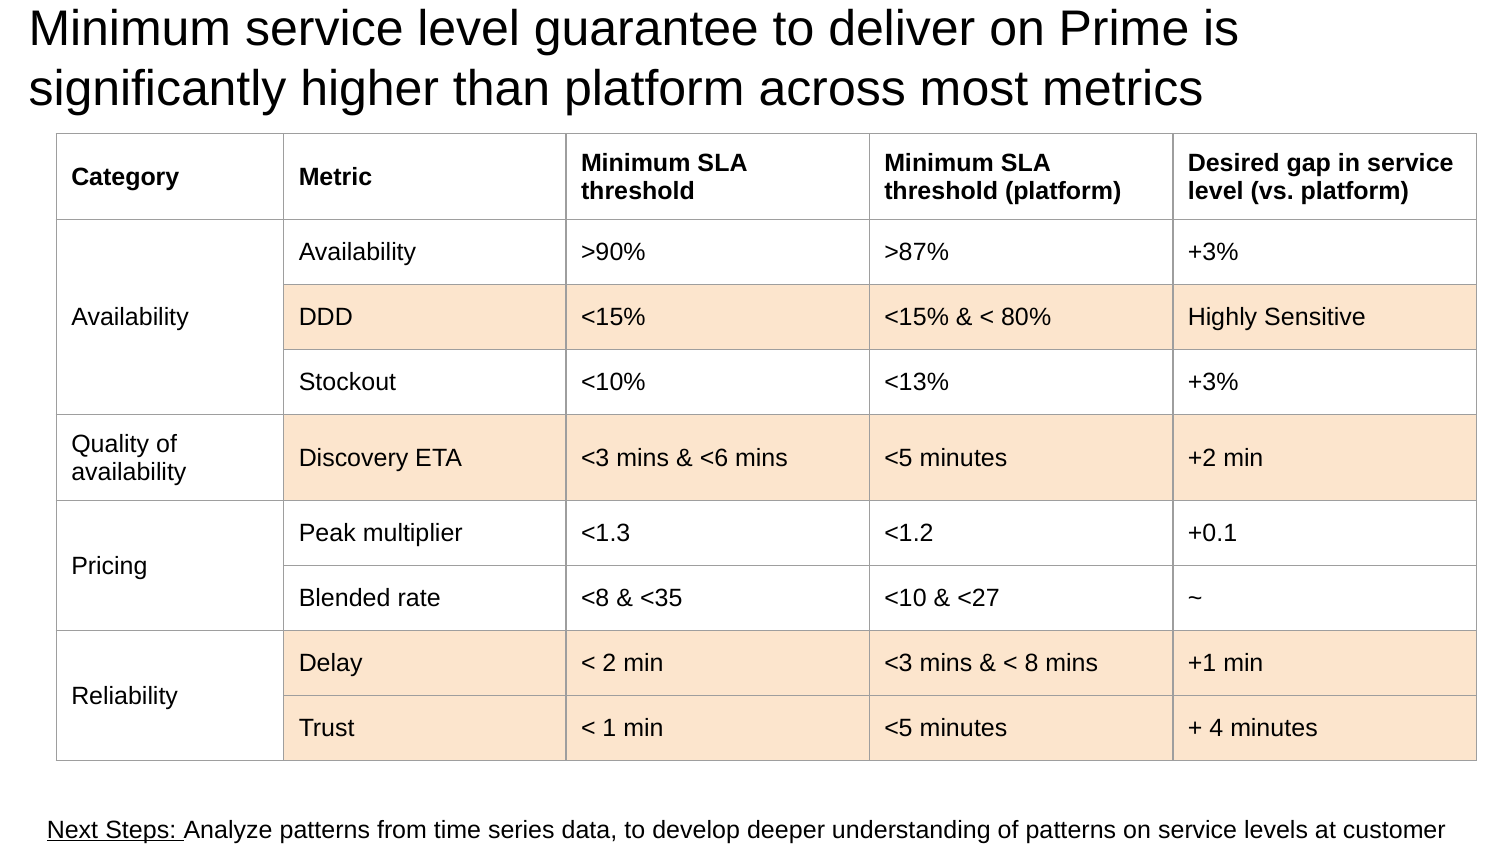

# Minimum service level guarantee to deliver on Prime is significantly higher than platform across most metrics
| Category | Metric | Minimum SLA threshold | Minimum SLA threshold (platform) | Desired gap in service level (vs. platform) |
| --- | --- | --- | --- | --- |
| Availability | Availability | >90% | >87% | +3% |
|  | DDD | <15% | <15% & < 80% | Highly Sensitive |
|  | Stockout | <10% | <13% | +3% |
| Quality of availability | Discovery ETA | <3 mins & <6 mins | <5 minutes | +2 min |
| Pricing | Peak multiplier | <1.3 | <1.2 | +0.1 |
|  | Blended rate | <8 & <35 | <10 & <27 | ~ |
| Reliability | Delay | < 2 min | <3 mins & < 8 mins | +1 min |
|  | Trust | < 1 min | <5 minutes | + 4 minutes |
Next Steps: Analyze patterns from time series data, to develop deeper understanding of patterns on service levels at customer level